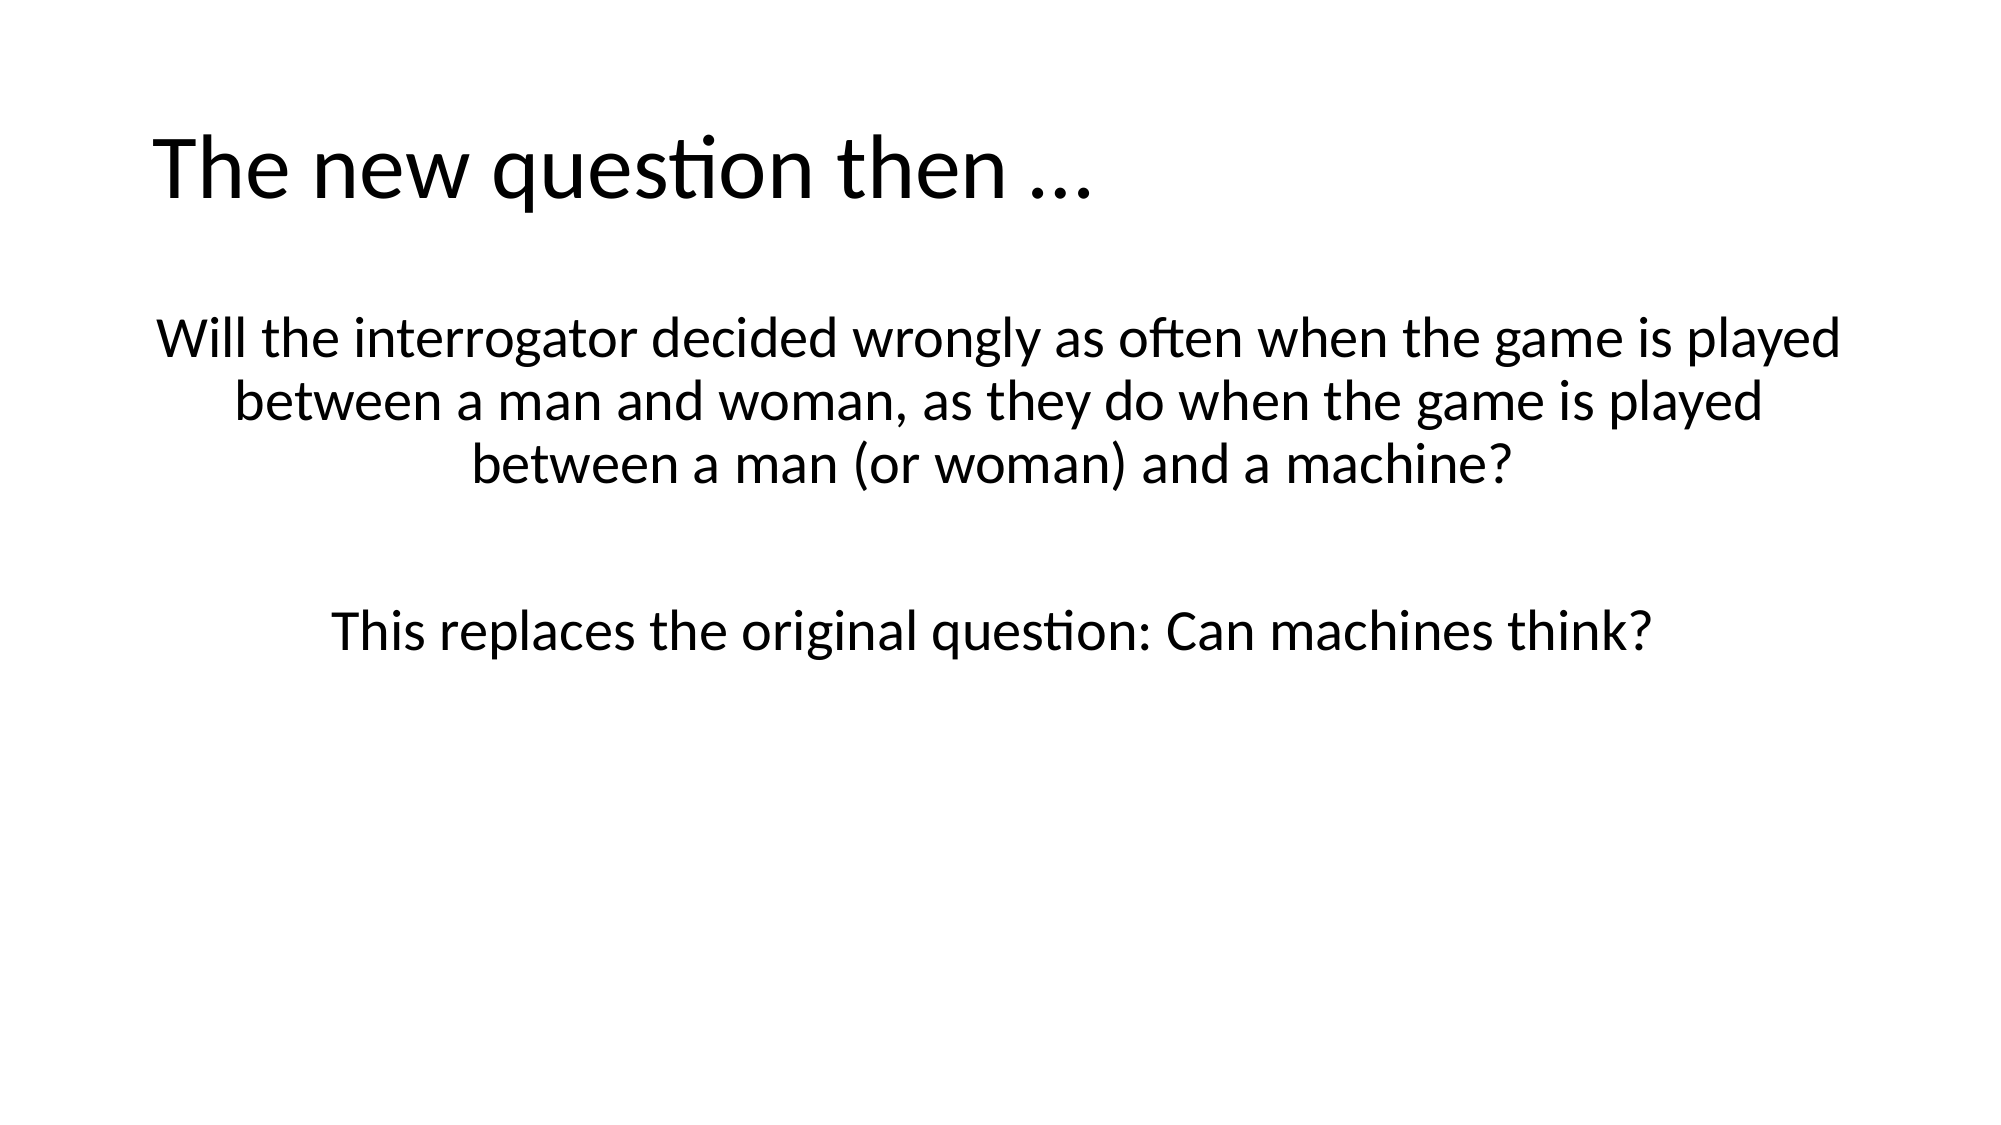

# The new question then …
Will the interrogator decided wrongly as often when the game is played between a man and woman, as they do when the game is played between a man (or woman) and a machine?

This replaces the original question: Can machines think?